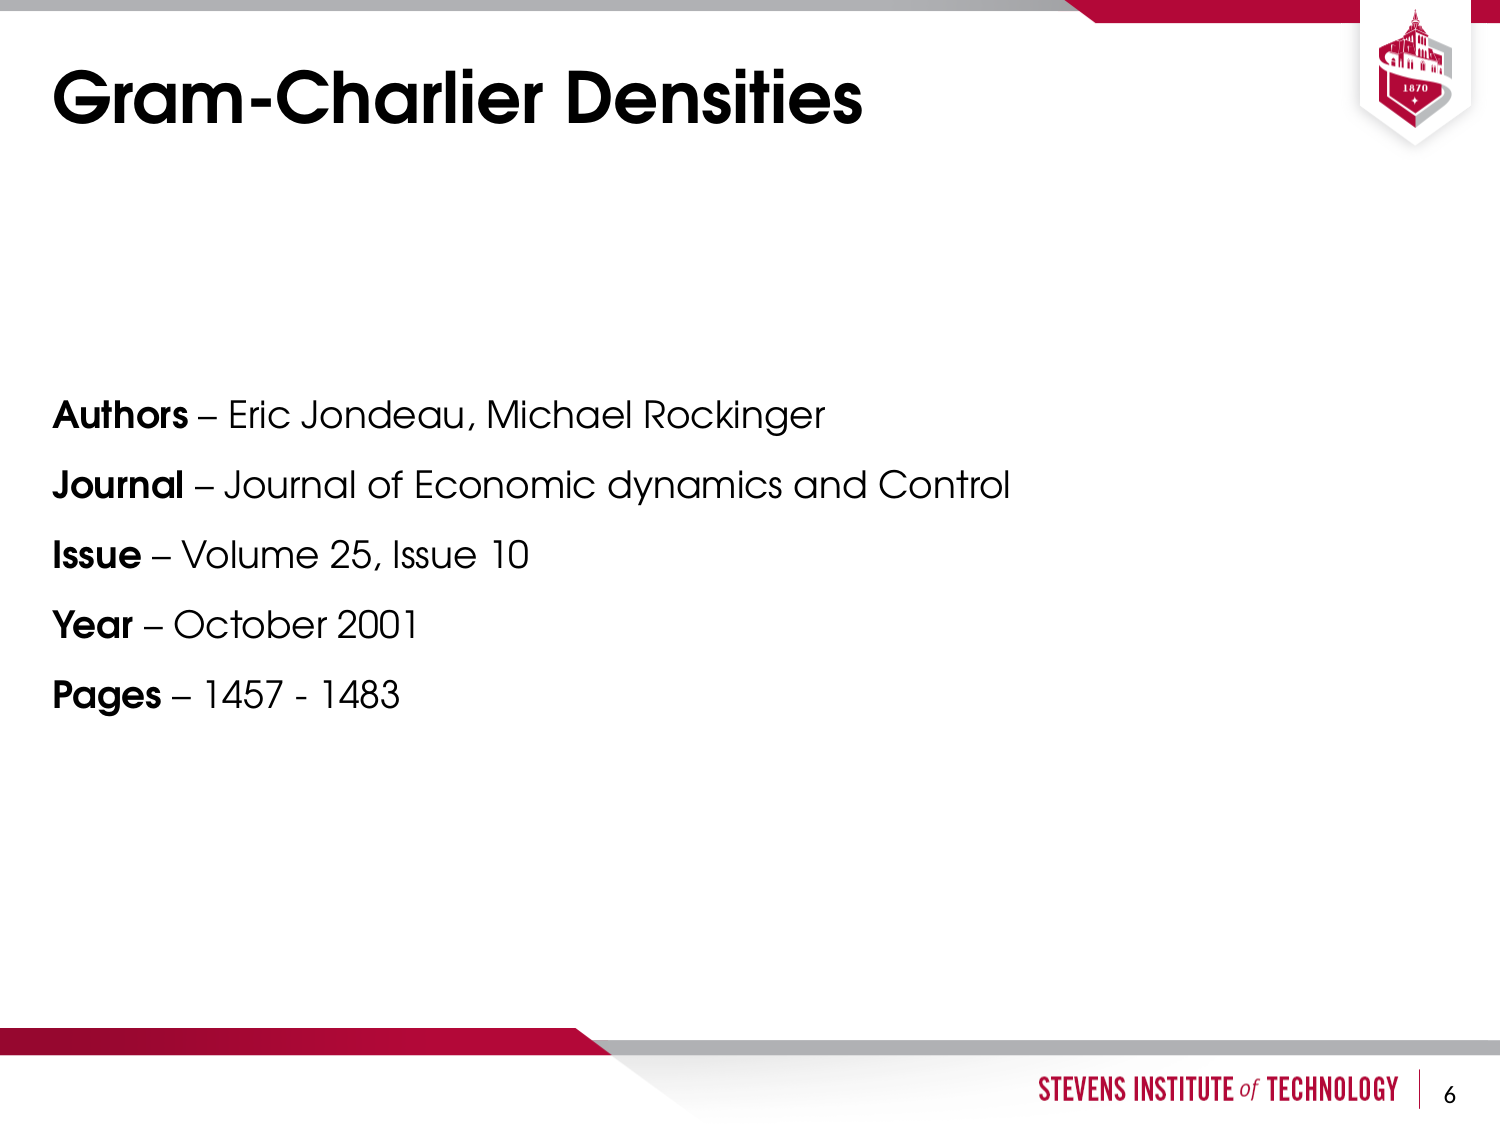

# Gram-Charlier Densities
Authors – Eric Jondeau, Michael Rockinger
Journal – Journal of Economic dynamics and Control
Issue – Volume 25, Issue 10
Year – October 2001
Pages – 1457 - 1483
6